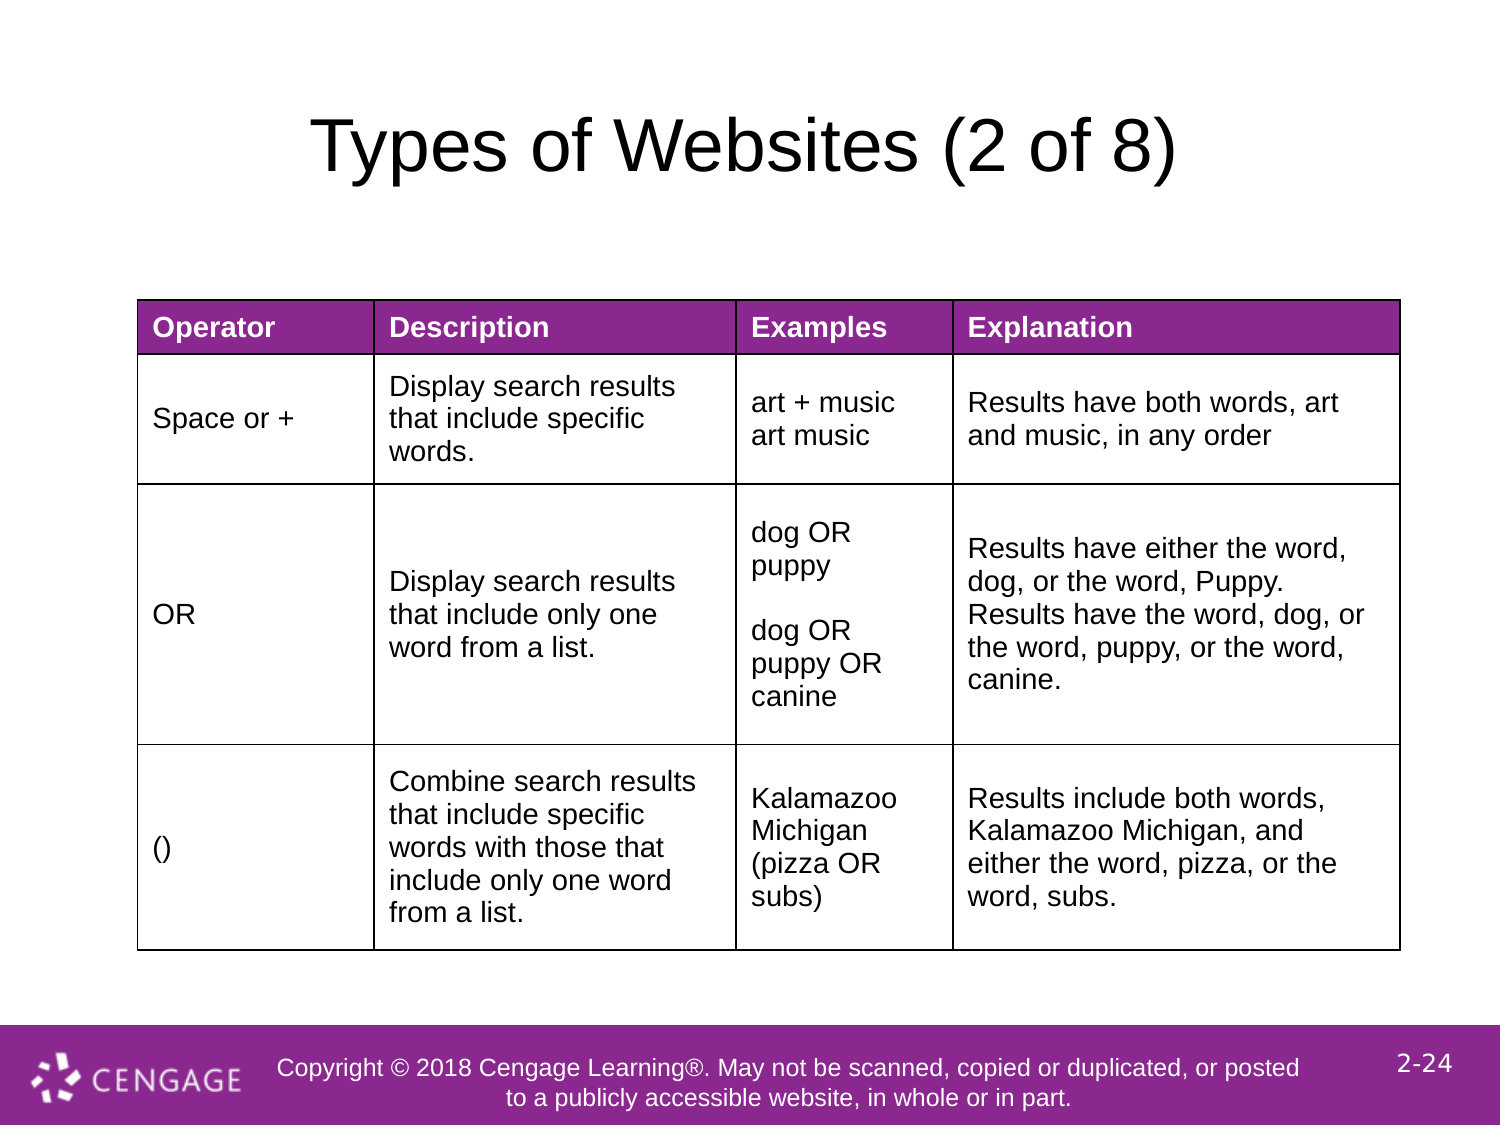

# Types of Websites (2 of 8)
| Operator | Description | Examples | Explanation |
| --- | --- | --- | --- |
| Space or + | Display search results that include specific words. | art + music art music | Results have both words, art and music, in any order |
| OR | Display search results that include only one word from a list. | dog OR puppy dog OR puppy OR canine | Results have either the word, dog, or the word, Puppy. Results have the word, dog, or the word, puppy, or the word, canine. |
| () | Combine search results that include specific words with those that include only one word from a list. | Kalamazoo Michigan (pizza OR subs) | Results include both words, Kalamazoo Michigan, and either the word, pizza, or the word, subs. |